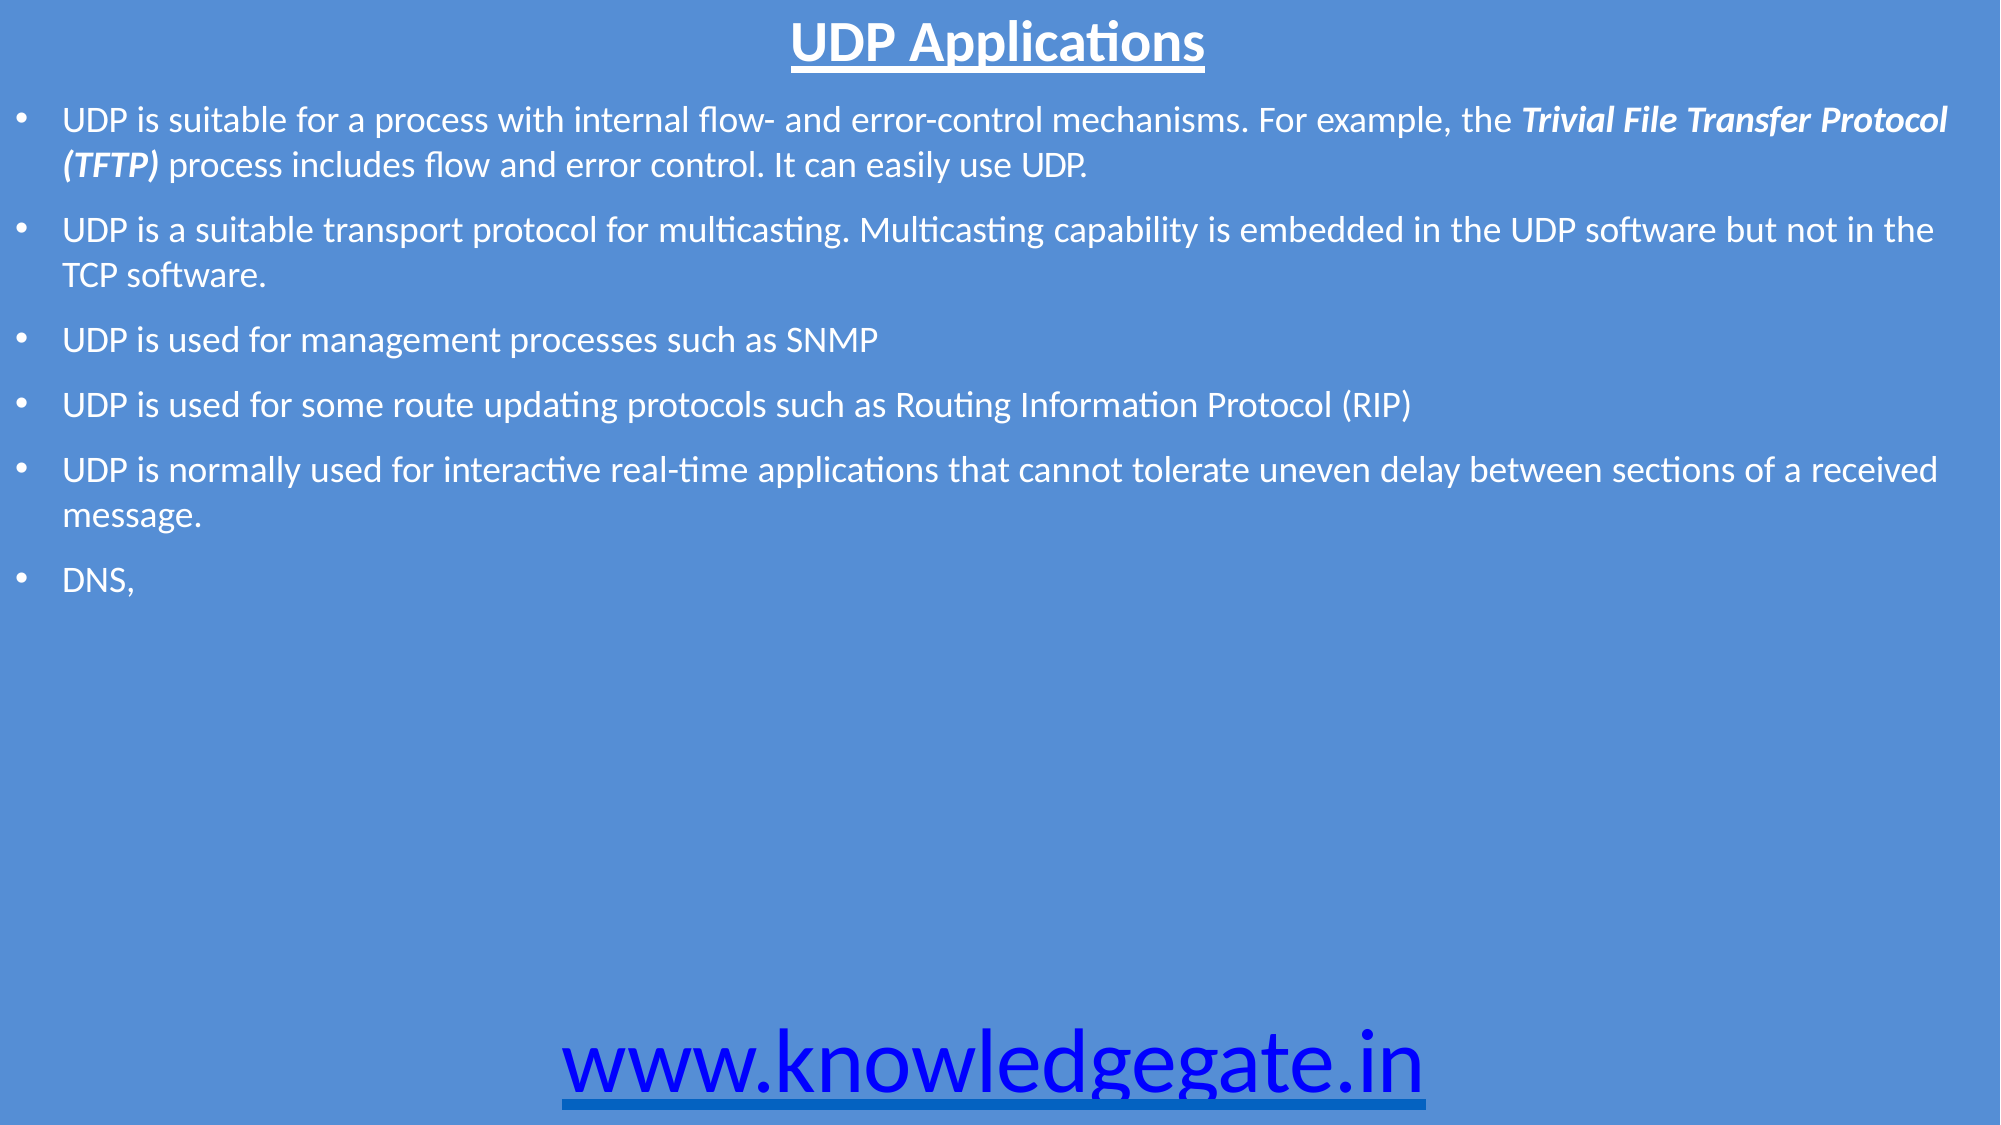

# UDP Applications
UDP is suitable for a process with internal flow- and error-control mechanisms. For example, the Trivial File Transfer Protocol  (TFTP) process includes flow and error control. It can easily use UDP.
UDP is a suitable transport protocol for multicasting. Multicasting capability is embedded in the UDP software but not in the  TCP software.
UDP is used for management processes such as SNMP
UDP is used for some route updating protocols such as Routing Information Protocol (RIP)
UDP is normally used for interactive real-time applications that cannot tolerate uneven delay between sections of a received  message.
DNS,
www.knowledgegate.in